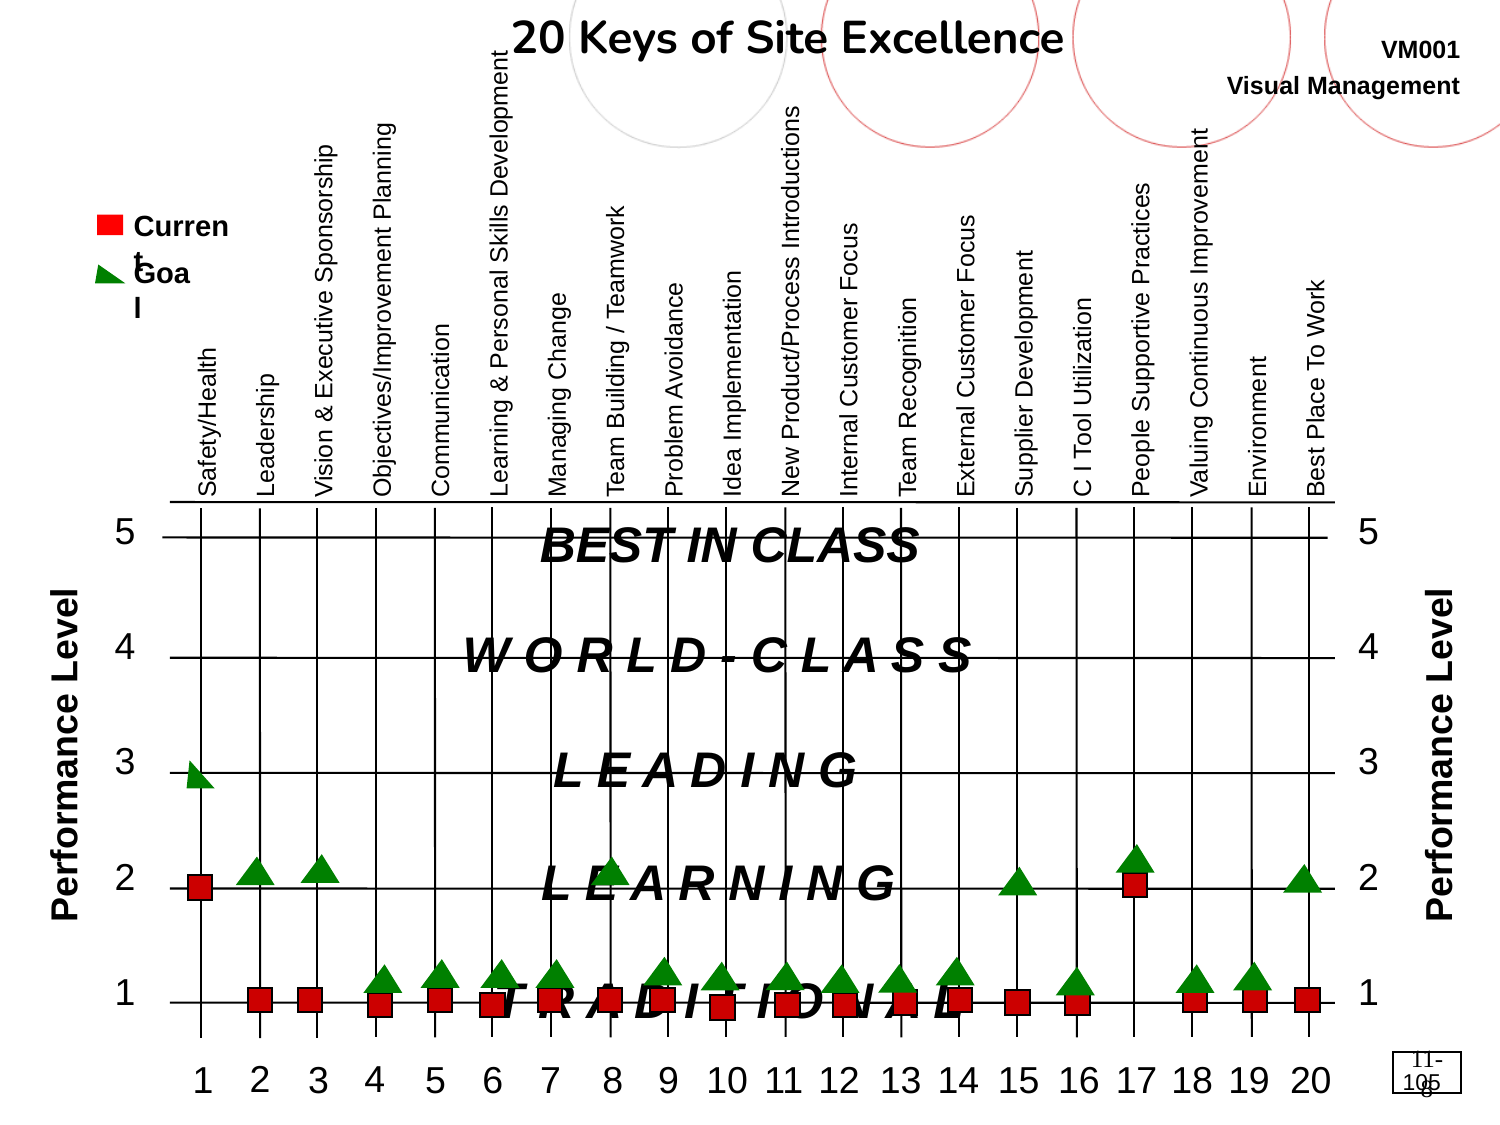

20 Keys of Site Excellence
Safety/Health
Leadership
Vision & Executive Sponsorship
Objectives/Improvement Planning
Communication
Learning & Personal Skills Development
Managing Change
Team Building / Teamwork
Problem Avoidance
Idea Implementation
New Product/Process Introductions
Internal Customer Focus
Team Recognition
External Customer Focus
Supplier Development
C I Tool Utilization
People Supportive Practices
Valuing Continuous Improvement
Environment
Best Place To Work

Current

Goal

  5

  4

  3

  2

  1

  5

  4

  3

  2

  1
	BEST IN CLASS
W O R L D - C L A S S

Performance Level
Performance Level
L E A D I N G

L E A R N I N G

T R A D I T I O N A L

2
4
1
3
5
6
7
8
9
10
11
12
13
14
15
16
17
18
19
20
11-8